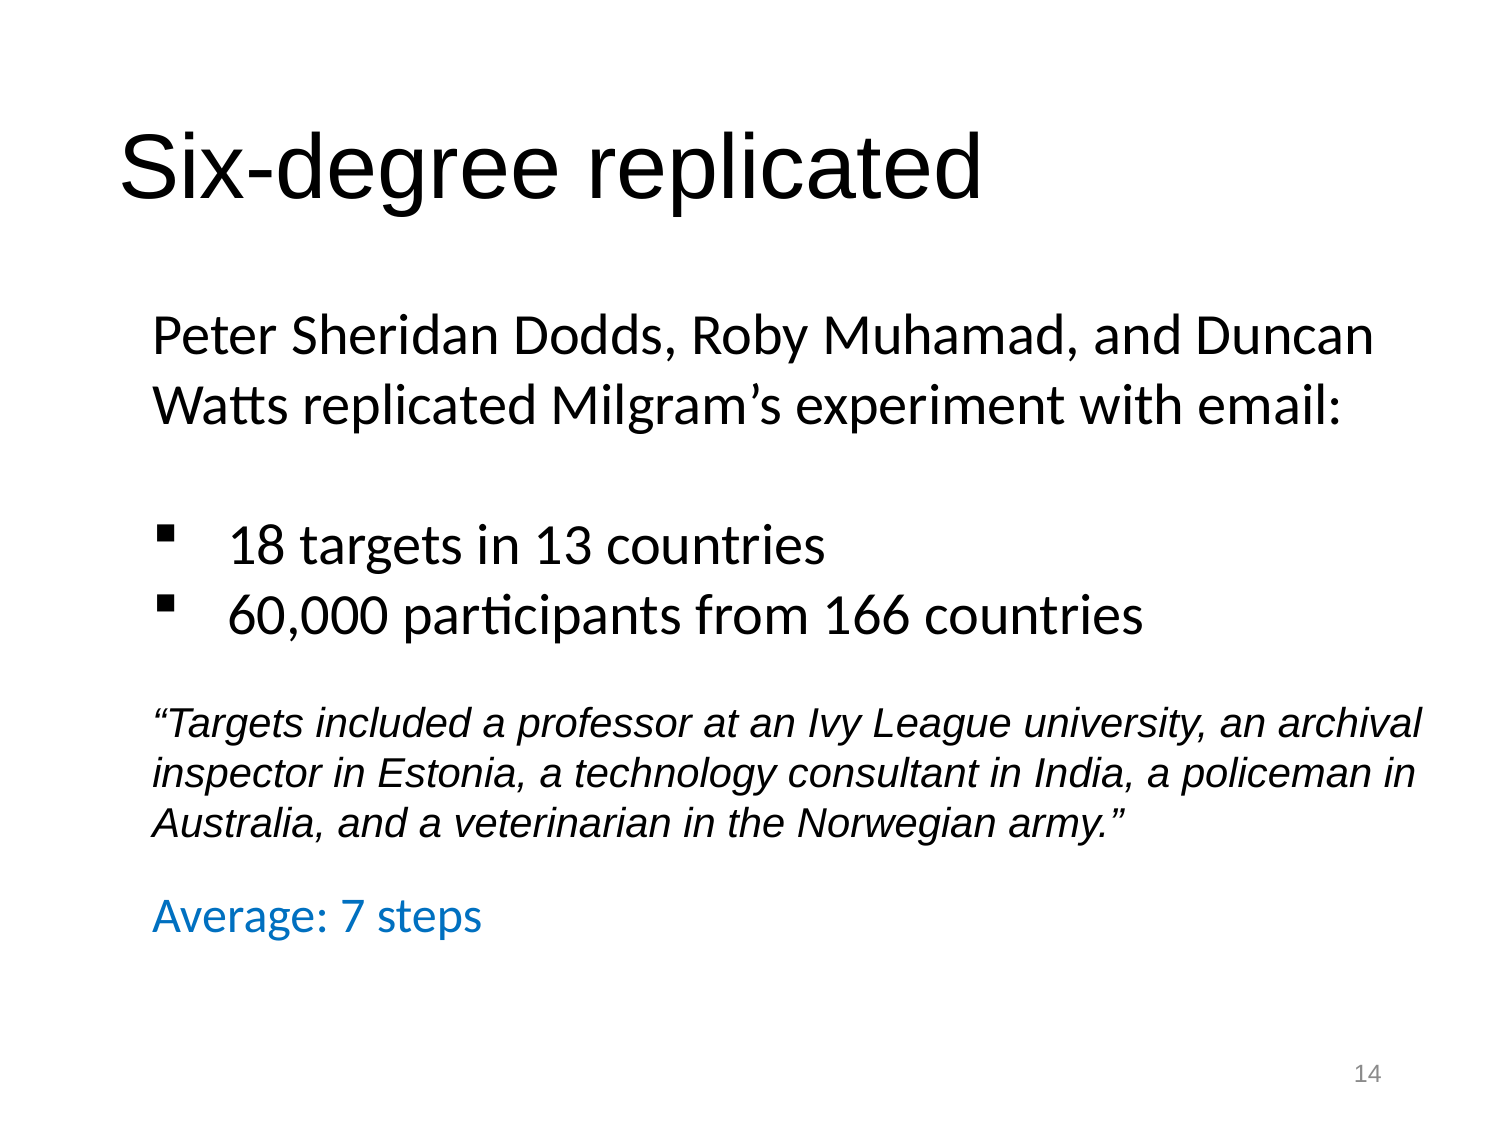

# Six-degree replicated
Peter Sheridan Dodds, Roby Muhamad, and Duncan Watts replicated Milgram’s experiment with email:

18 targets in 13 countries
60,000 participants from 166 countries

“Targets included a professor at an Ivy League university, an archival inspector in Estonia, a technology consultant in India, a policeman in Australia, and a veterinarian in the Norwegian army.”
Average: 7 steps
14